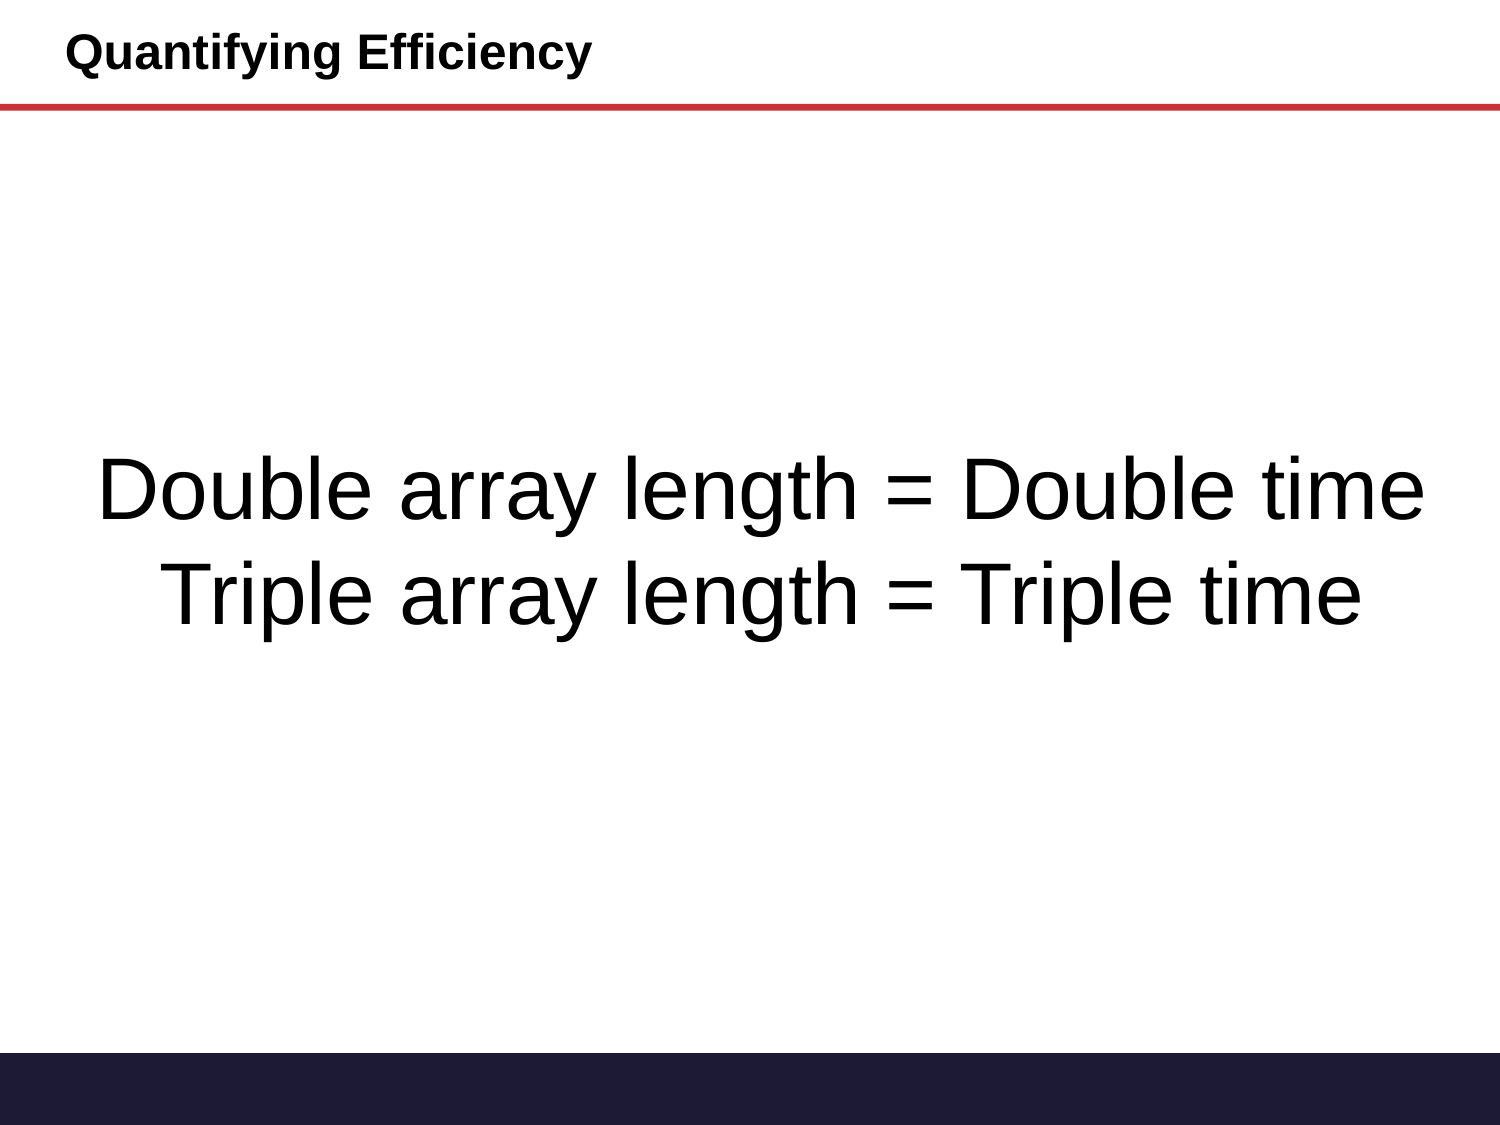

Quantifying Efficiency
Double array length = Double time
Triple array length = Triple time